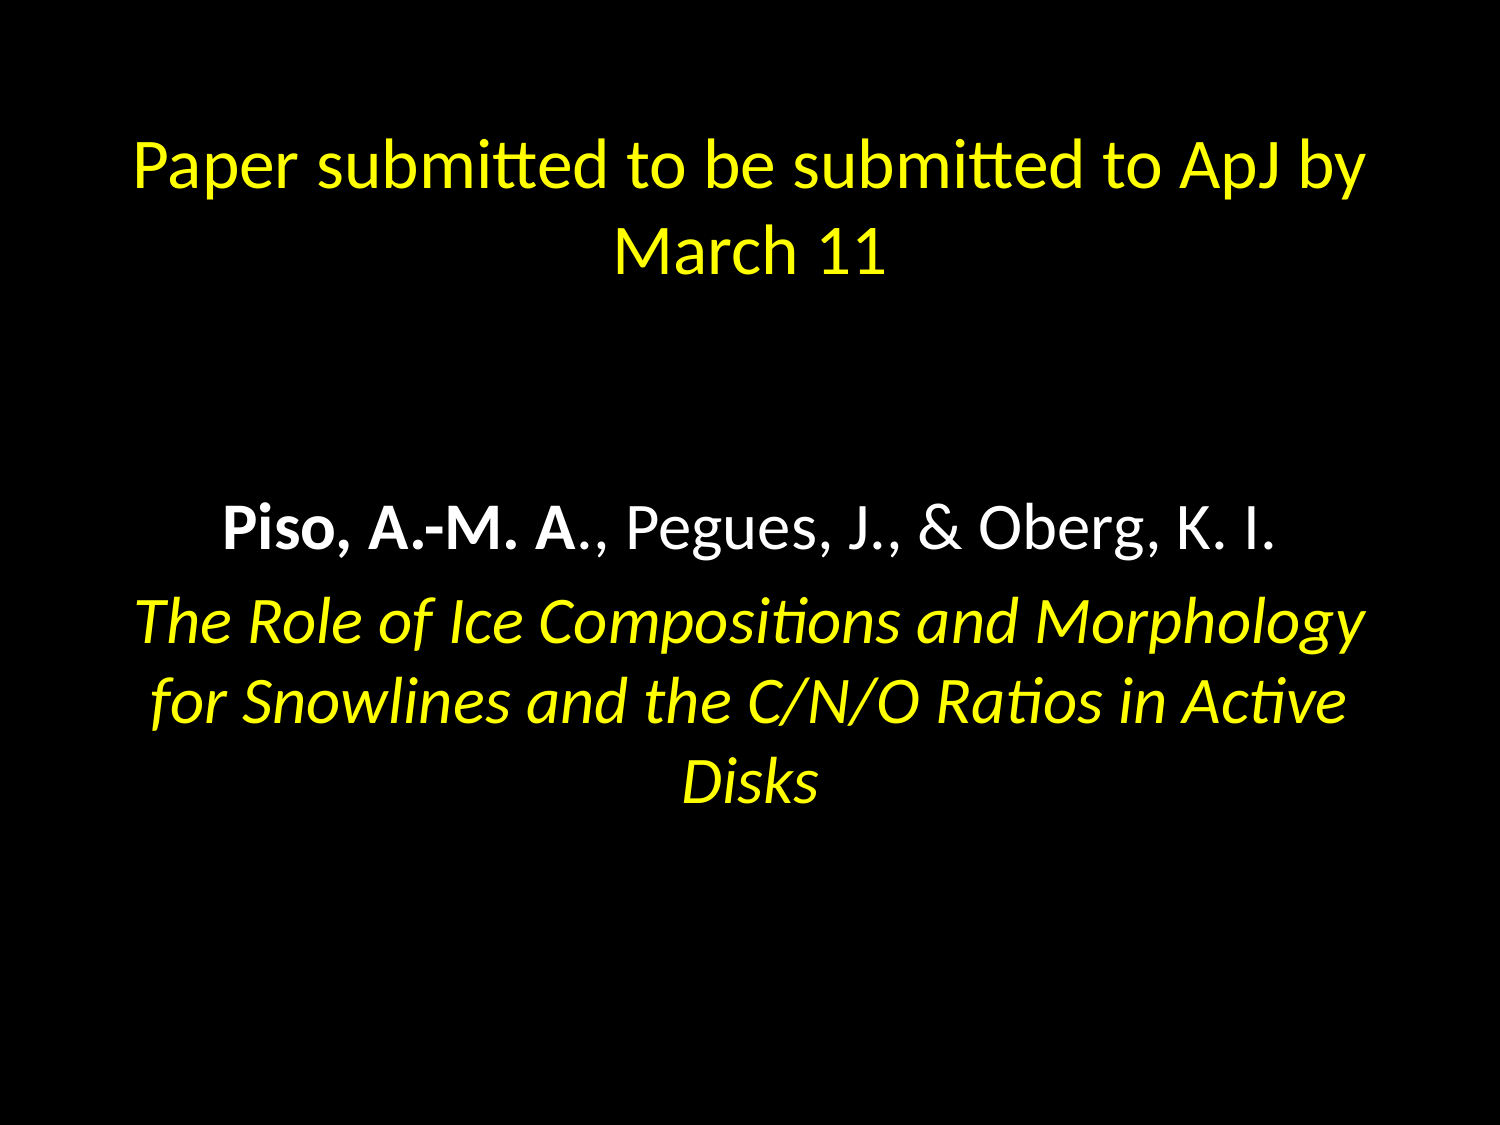

# Paper submitted to be submitted to ApJ by March 11

 Piso, A.-M. A., Pegues, J., & Oberg, K. I.
The Role of Ice Compositions and Morphology for Snowlines and the C/N/O Ratios in Active Disks